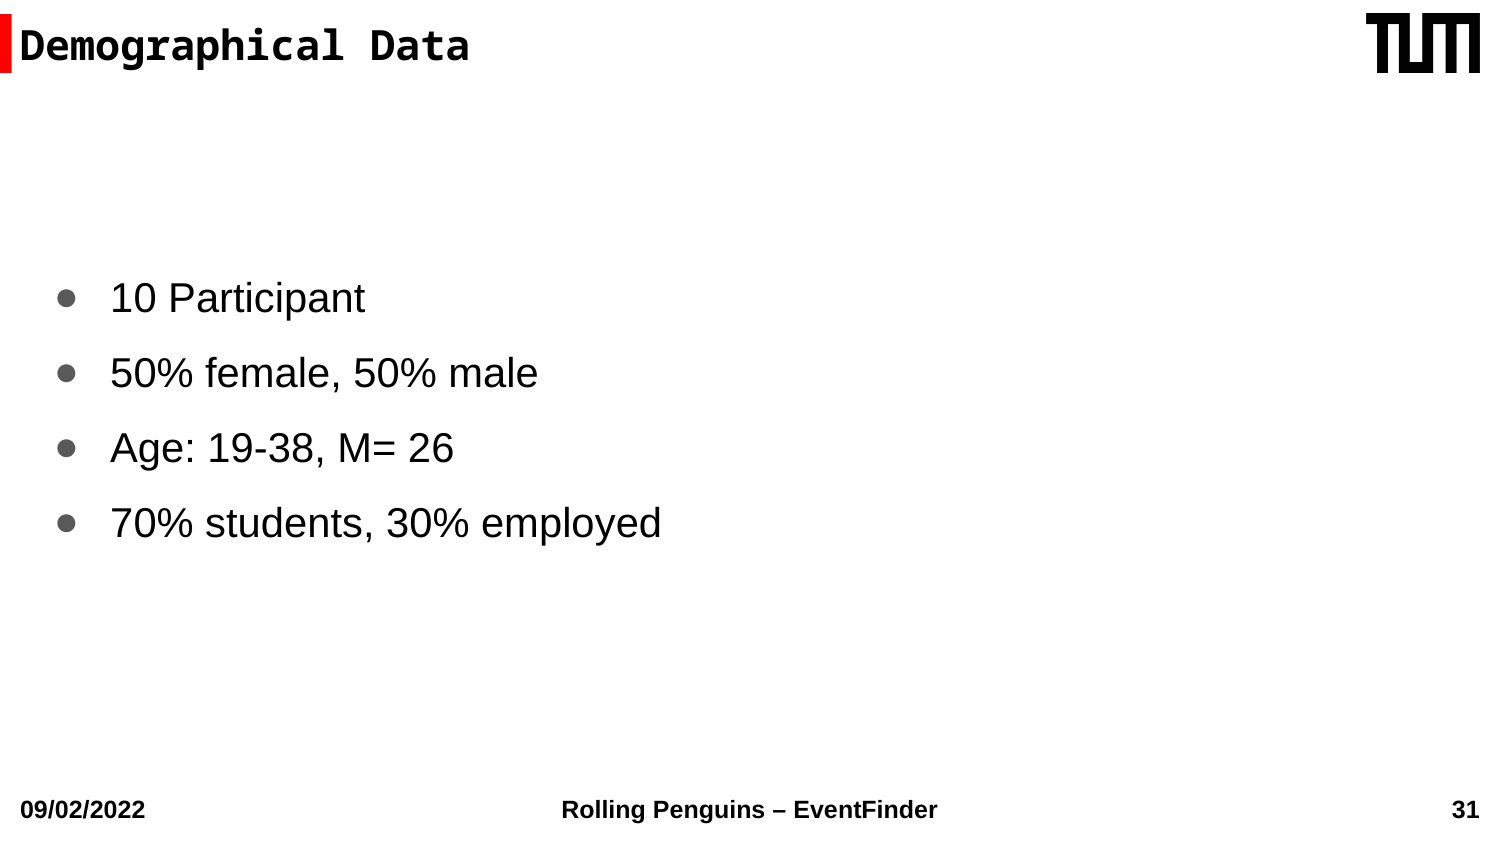

# Demographical Data
10 Participant
50% female, 50% male
Age: 19-38, M= 26
70% students, 30% employed

31